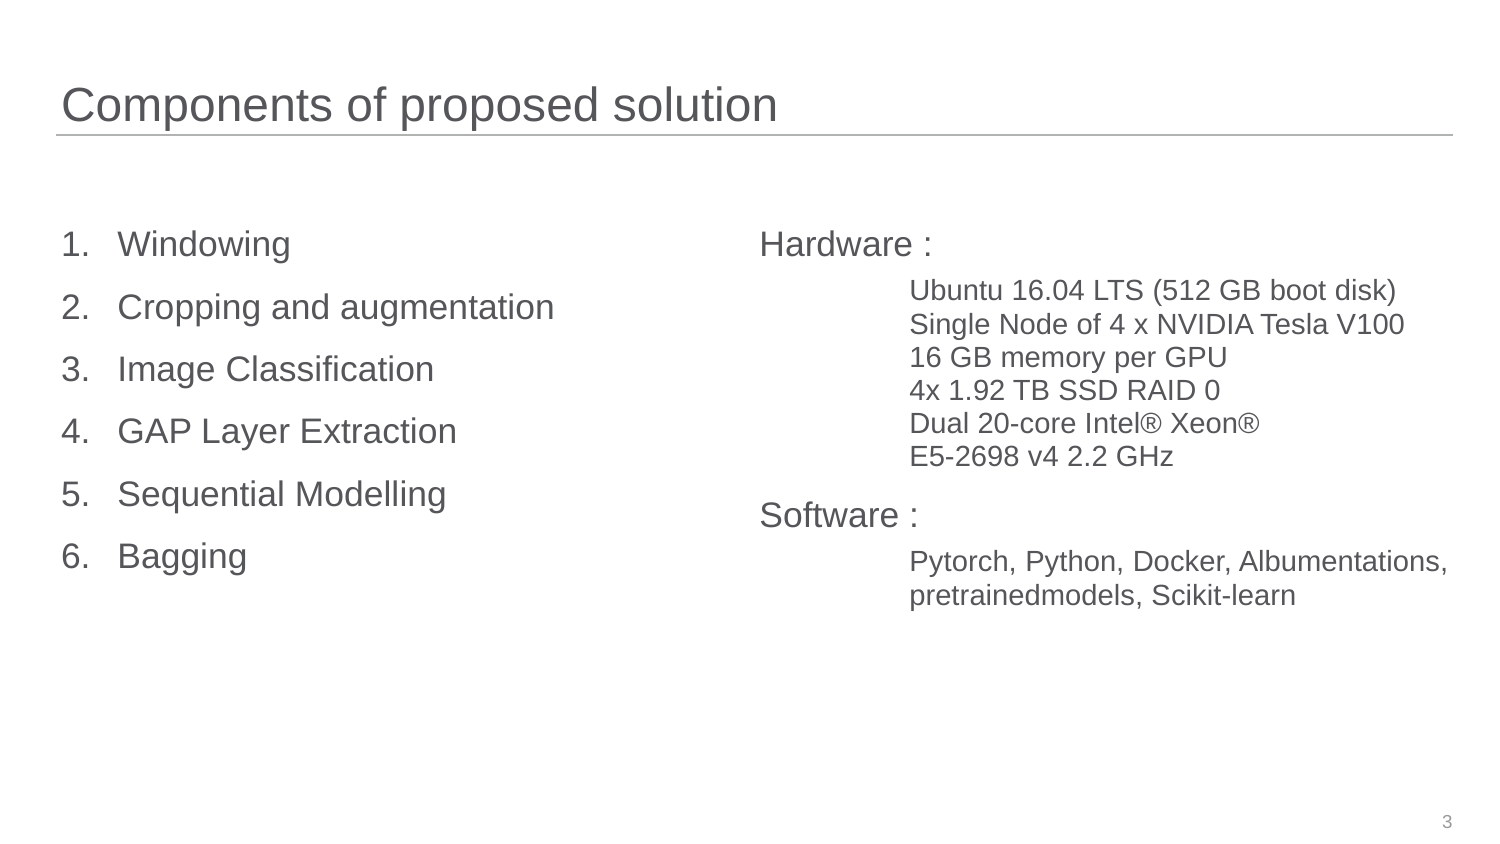

# Components of proposed solution

Windowing
Cropping and augmentation
Image Classification
GAP Layer Extraction
Sequential Modelling
Bagging

Hardware :
	Ubuntu 16.04 LTS (512 GB boot disk)
	Single Node of 4 x NVIDIA Tesla V100
	16 GB memory per GPU
	4x 1.92 TB SSD RAID 0
	Dual 20-core Intel® Xeon®
	E5-2698 v4 2.2 GHz
Software :
	Pytorch, Python, Docker, Albumentations, 	pretrainedmodels, Scikit-learn
3